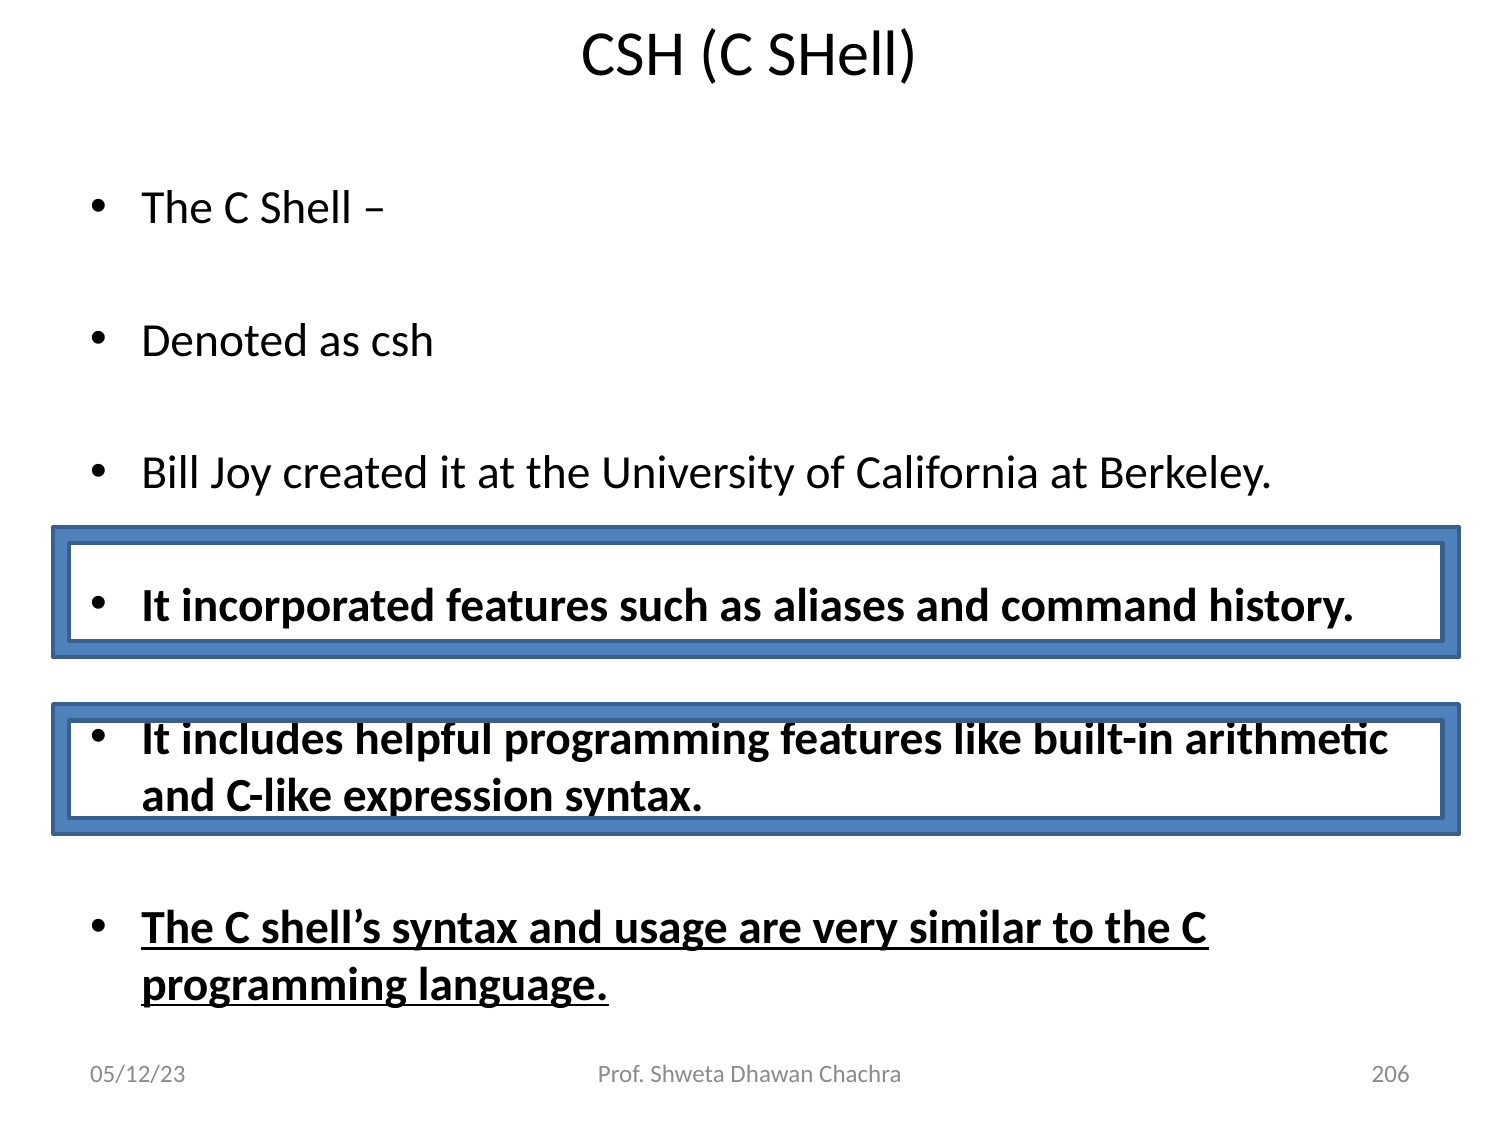

# CSH (C SHell)

The C Shell –

Denoted as csh

Bill Joy created it at the University of California at Berkeley.

It incorporated features such as aliases and command history.

It includes helpful programming features like built-in arithmetic and C-like expression syntax.

The C shell’s syntax and usage are very similar to the C programming language.

05/12/23
Prof. Shweta Dhawan Chachra
206